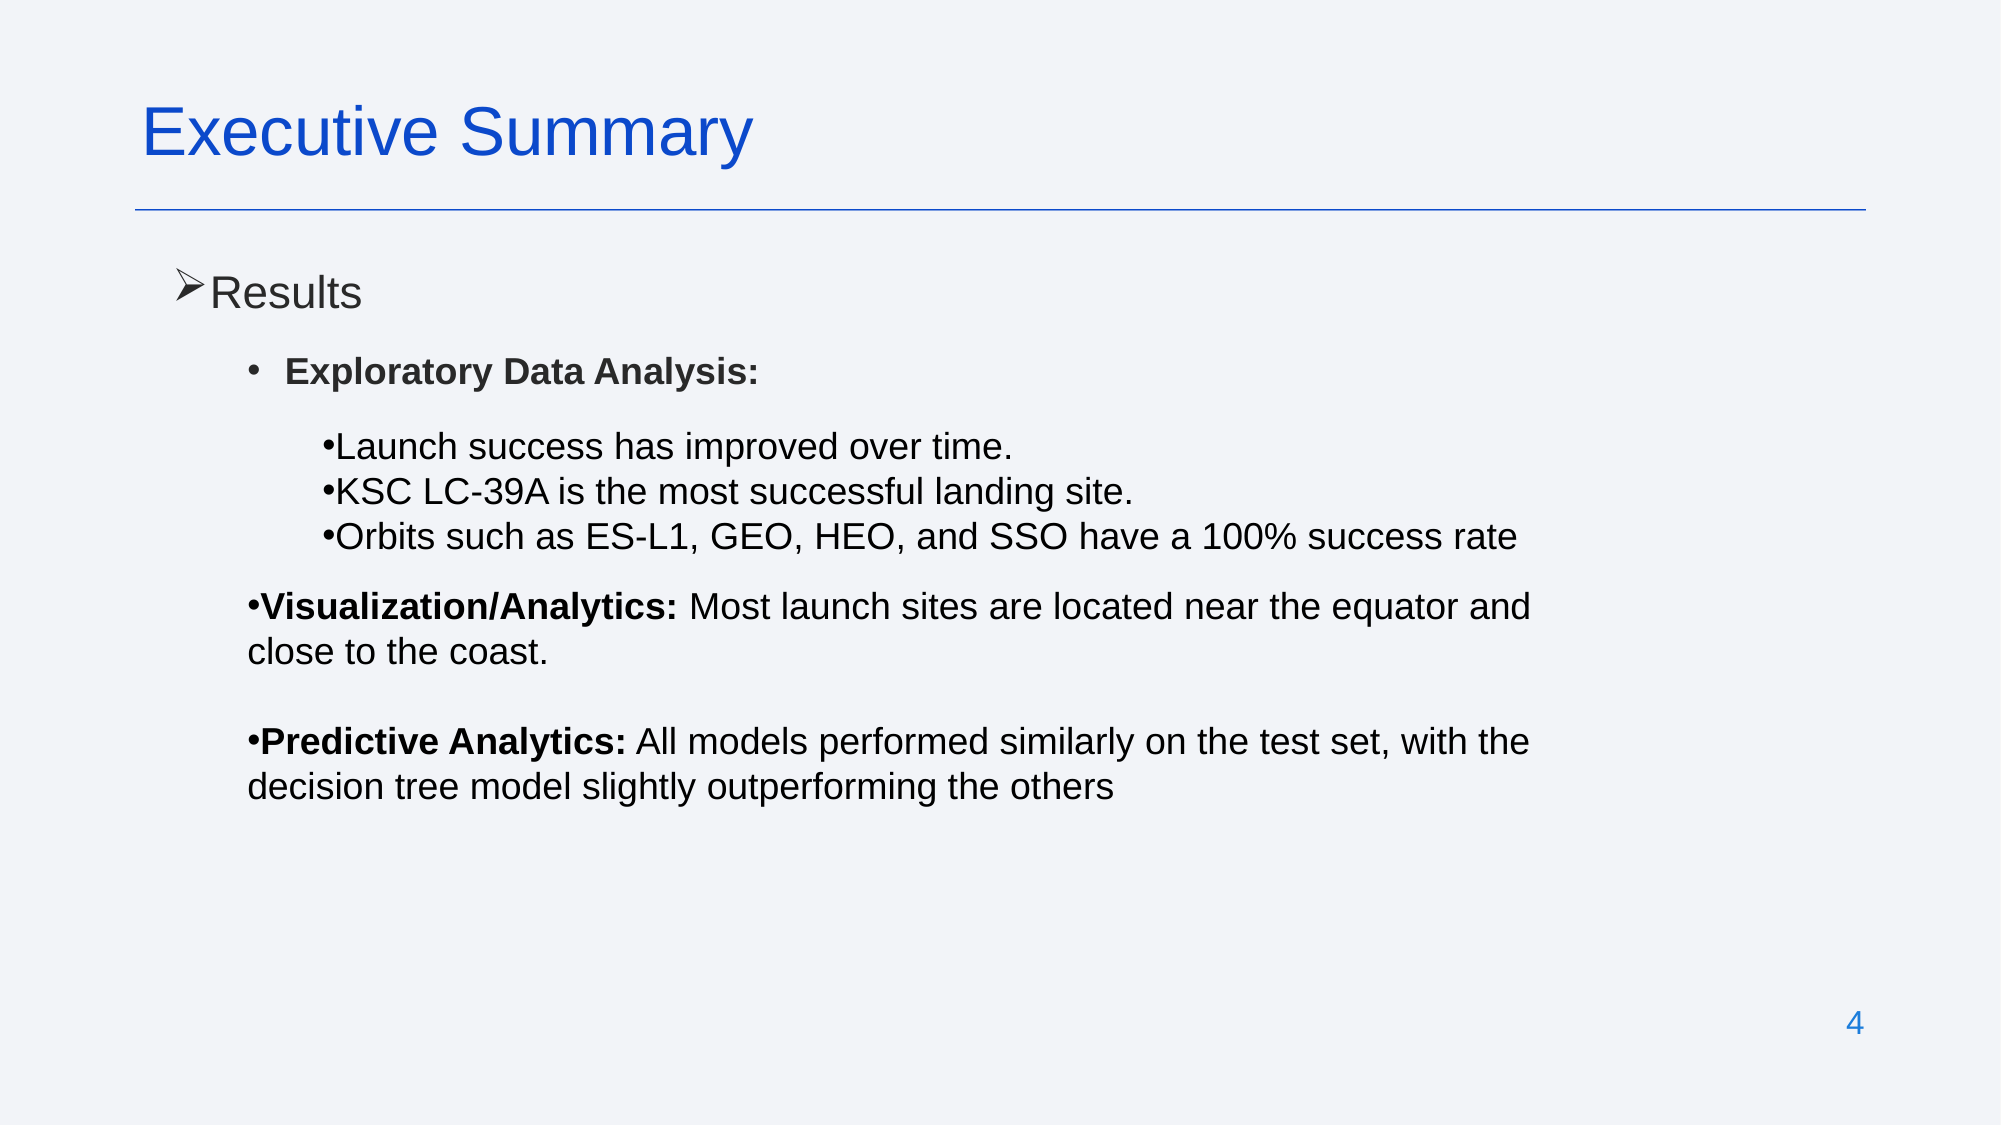

Executive Summary
Results
Exploratory Data Analysis:

Launch success has improved over time.
KSC LC-39A is the most successful landing site.
Orbits such as ES-L1, GEO, HEO, and SSO have a 100% success rate

Visualization/Analytics: Most launch sites are located near the equator and close to the coast.

Predictive Analytics: All models performed similarly on the test set, with the decision tree model slightly outperforming the others

4